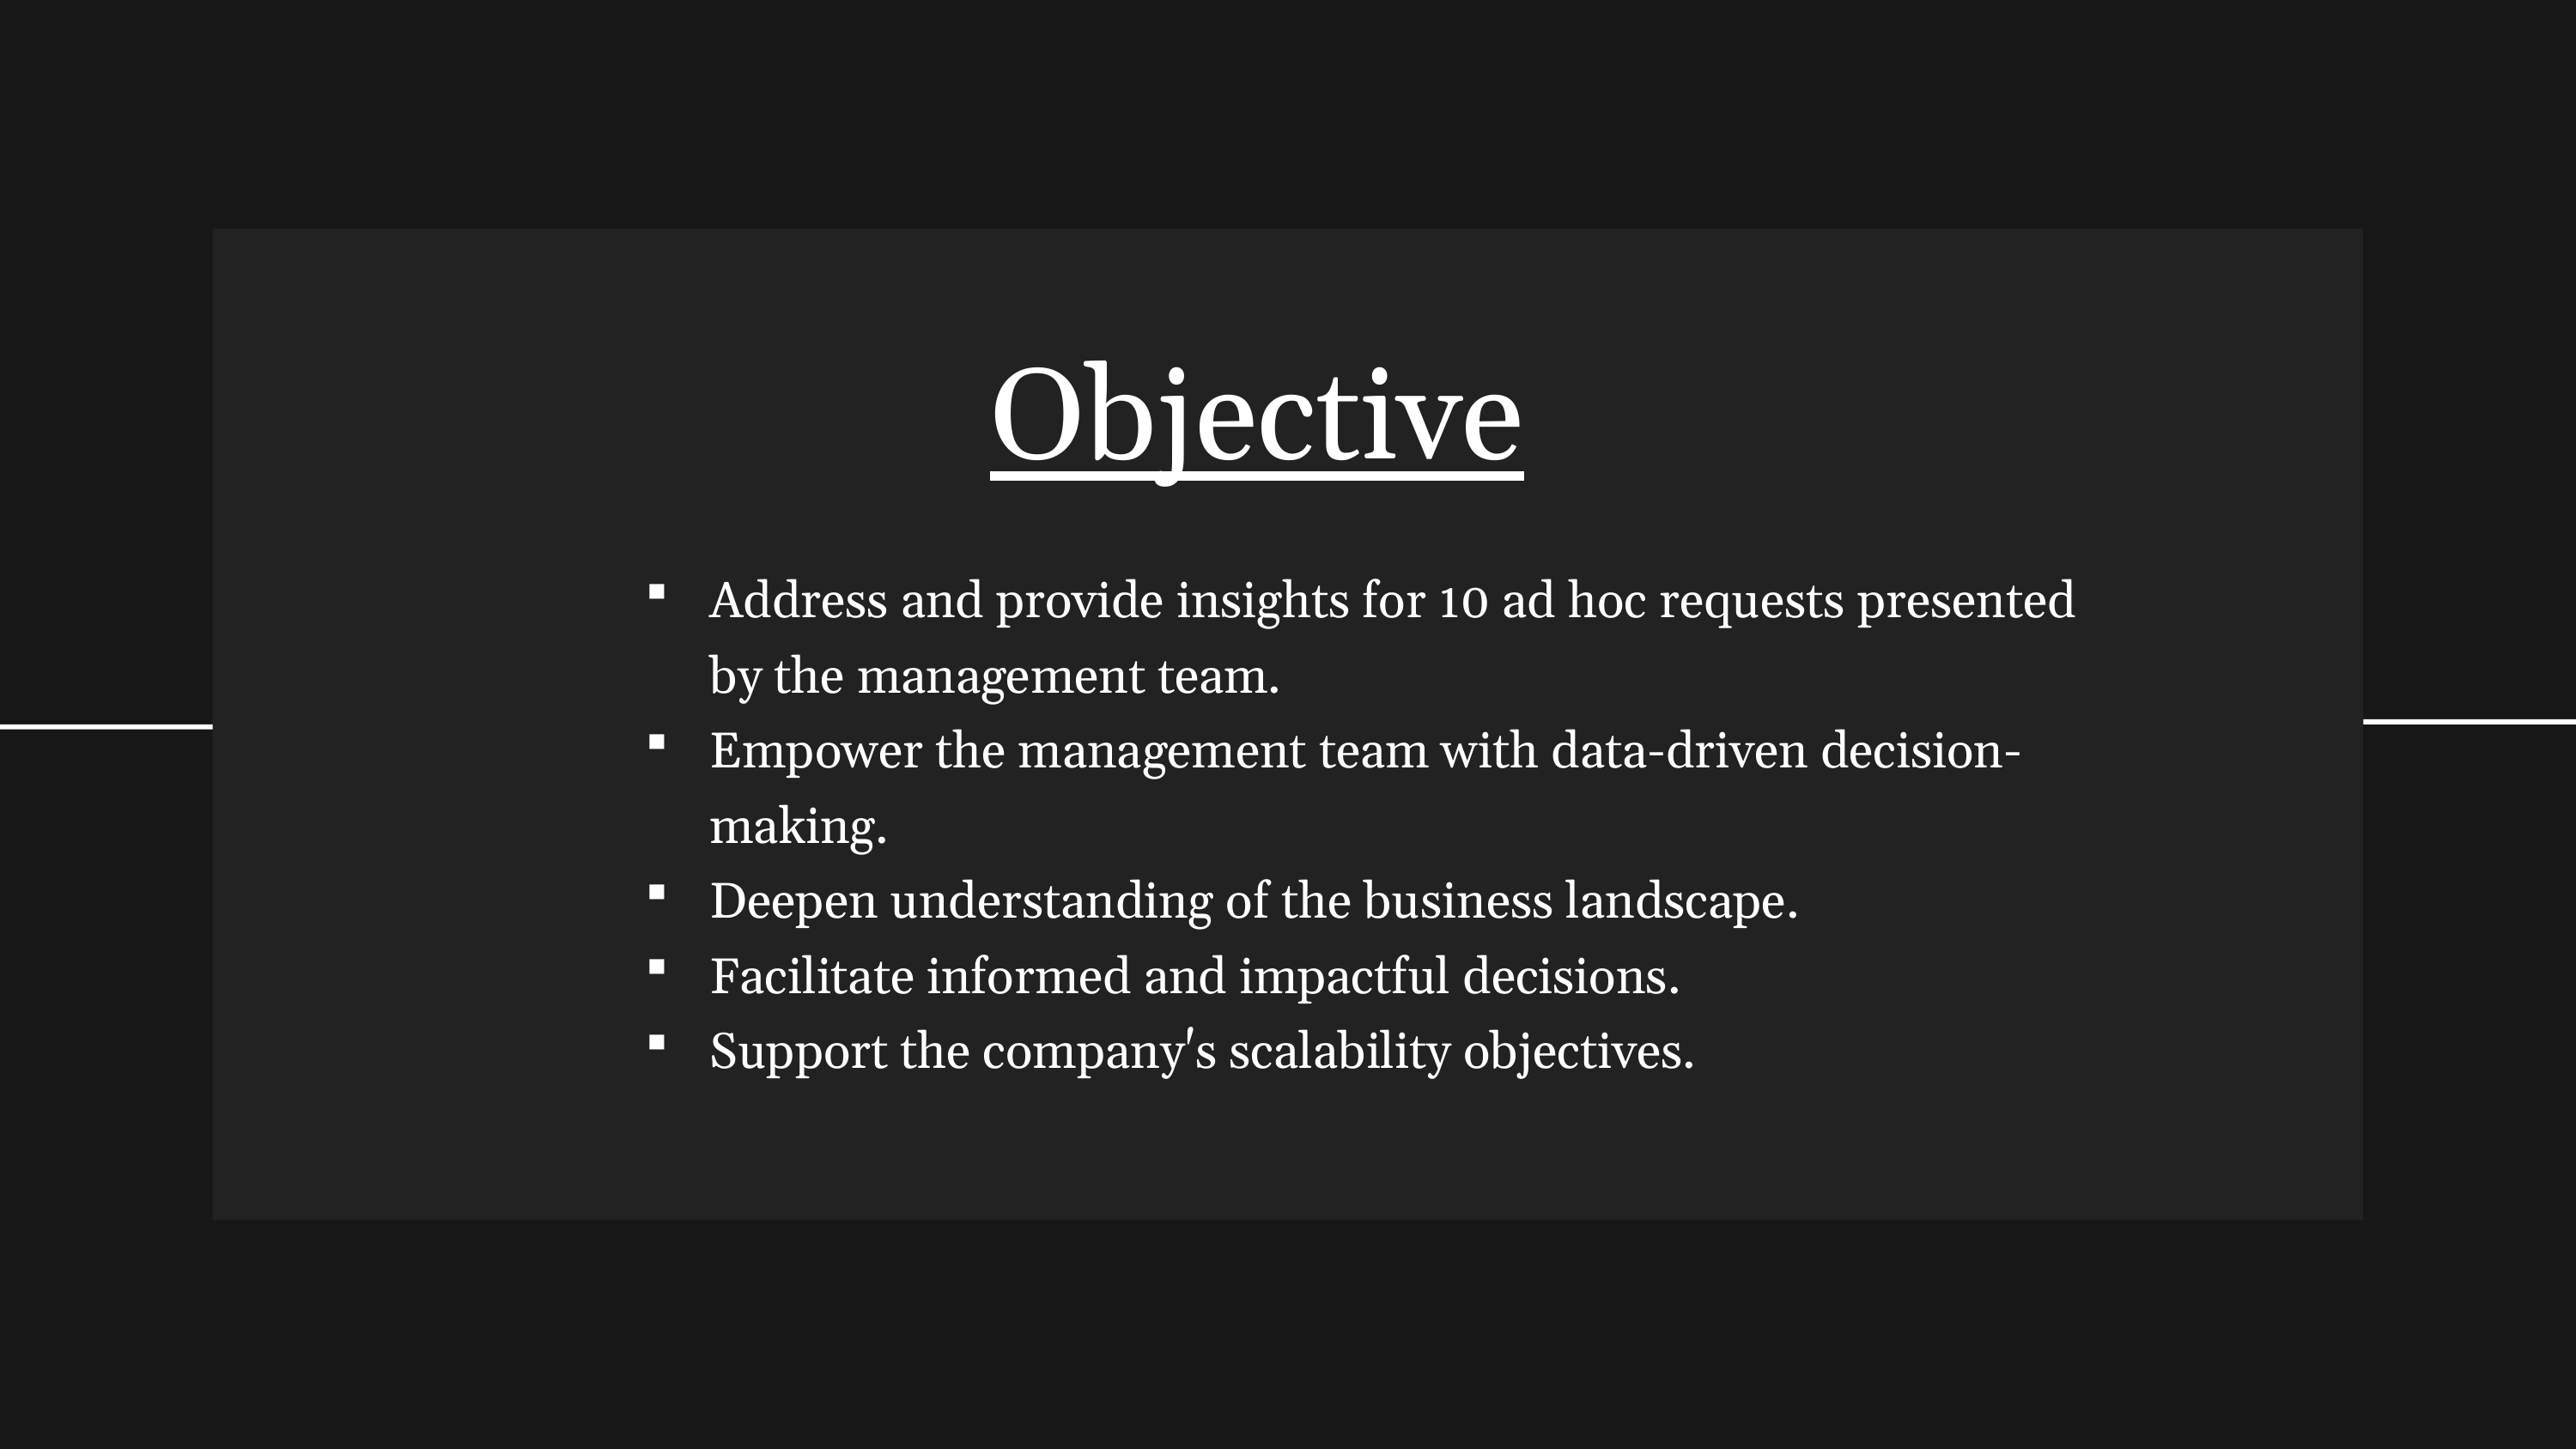

Objective
Address and provide insights for 10 ad hoc requests presented by the management team.
Empower the management team with data-driven decision-making.
Deepen understanding of the business landscape.
Facilitate informed and impactful decisions.
Support the company's scalability objectives.